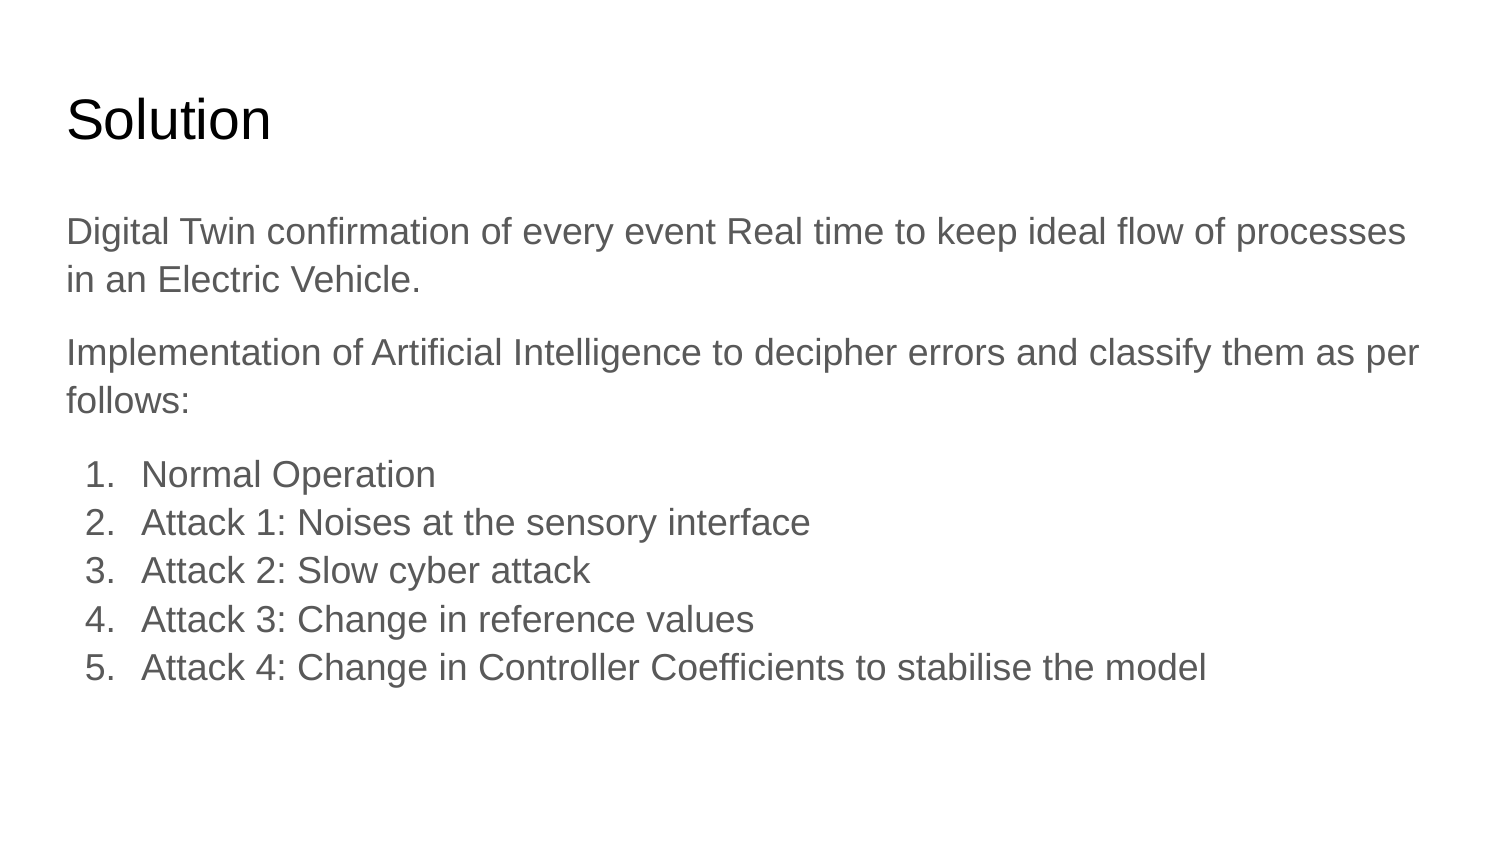

# Solution
Digital Twin confirmation of every event Real time to keep ideal flow of processes in an Electric Vehicle.
Implementation of Artificial Intelligence to decipher errors and classify them as per follows:
Normal Operation
Attack 1: Noises at the sensory interface
Attack 2: Slow cyber attack
Attack 3: Change in reference values
Attack 4: Change in Controller Coefficients to stabilise the model